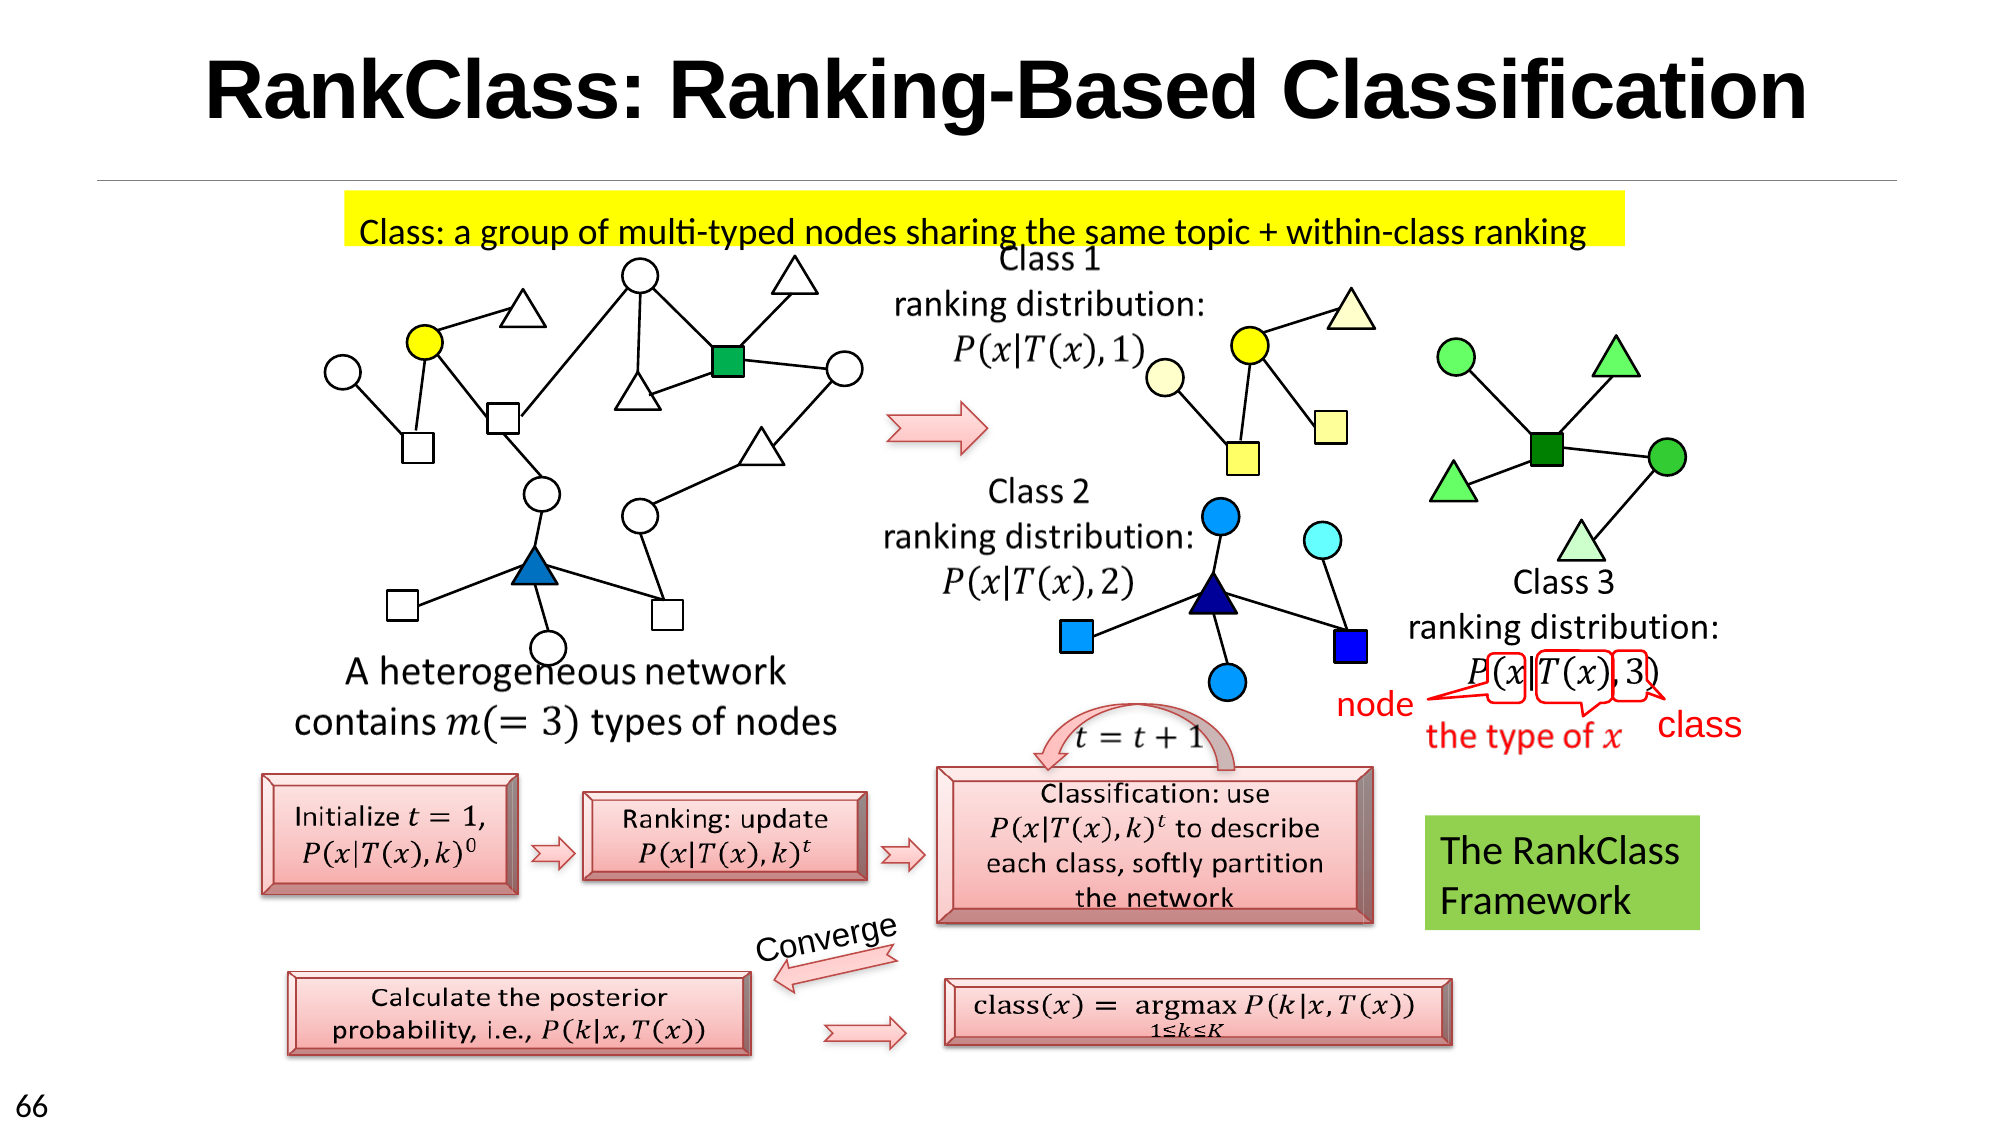

# RankClass: Ranking-Based Classification
Class: a group of multi-typed nodes sharing the same topic + within-class ranking

node
class

The RankClass Framework

Converge